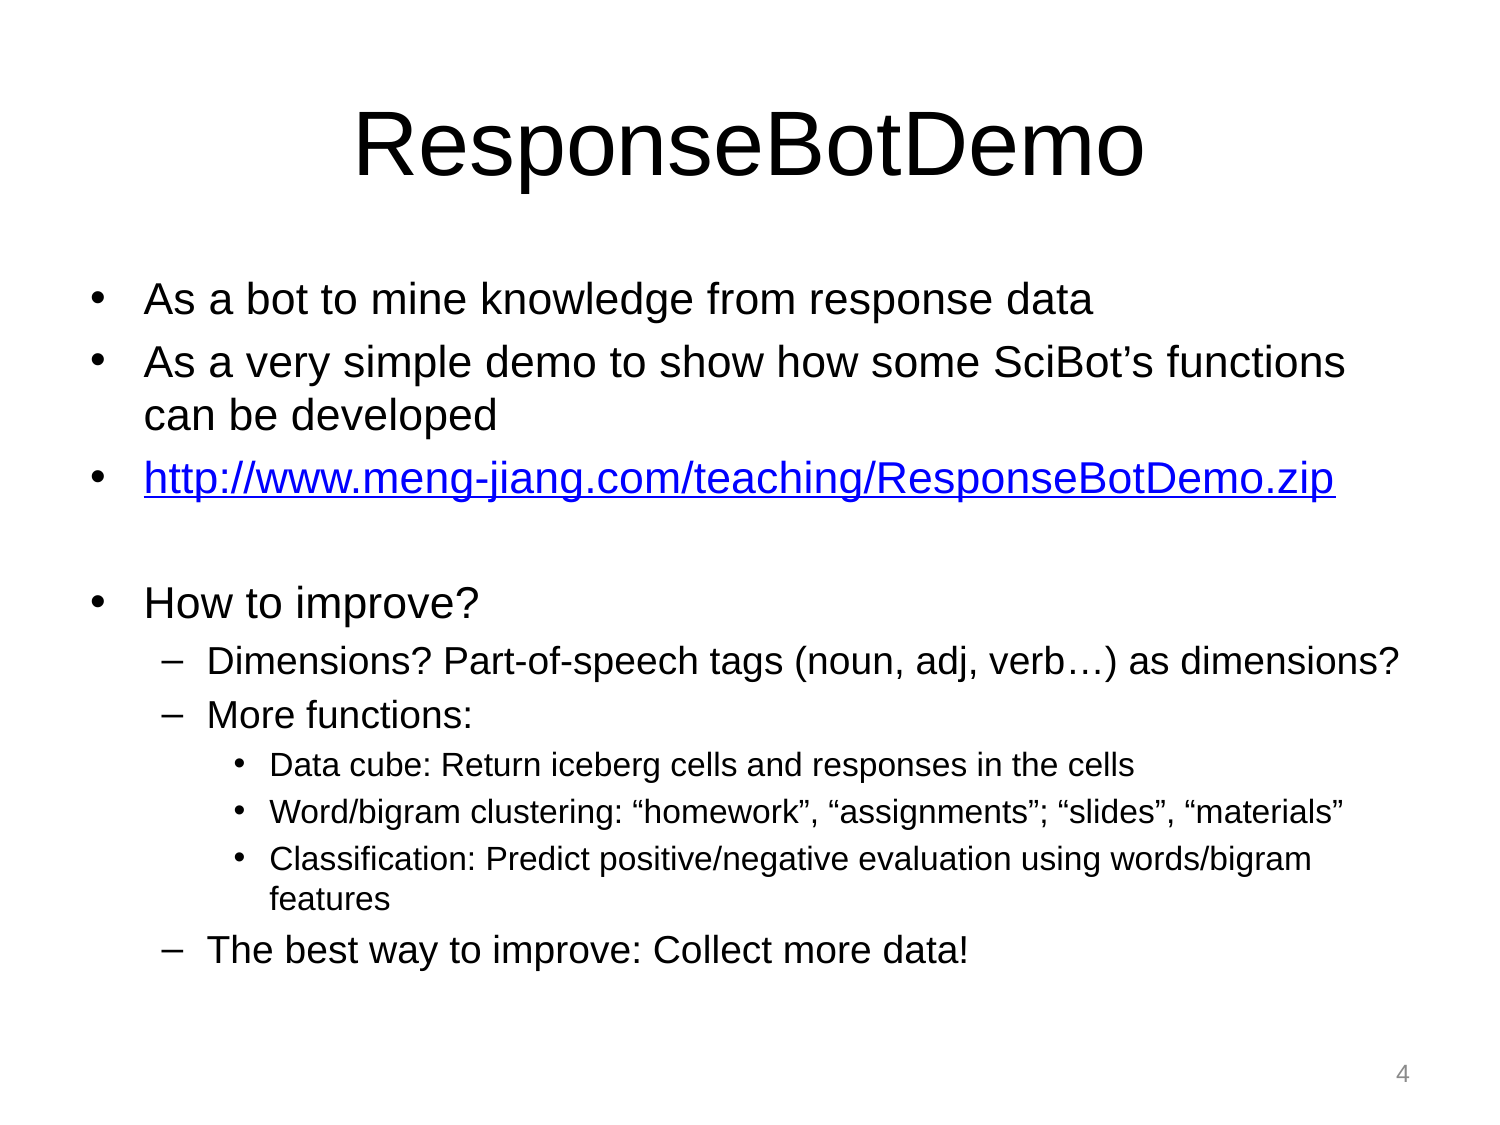

# ResponseBotDemo
As a bot to mine knowledge from response data
As a very simple demo to show how some SciBot’s functions can be developed
http://www.meng-jiang.com/teaching/ResponseBotDemo.zip

How to improve?
Dimensions? Part-of-speech tags (noun, adj, verb…) as dimensions?
More functions:
Data cube: Return iceberg cells and responses in the cells
Word/bigram clustering: “homework”, “assignments”; “slides”, “materials”
Classification: Predict positive/negative evaluation using words/bigram features
The best way to improve: Collect more data!

4